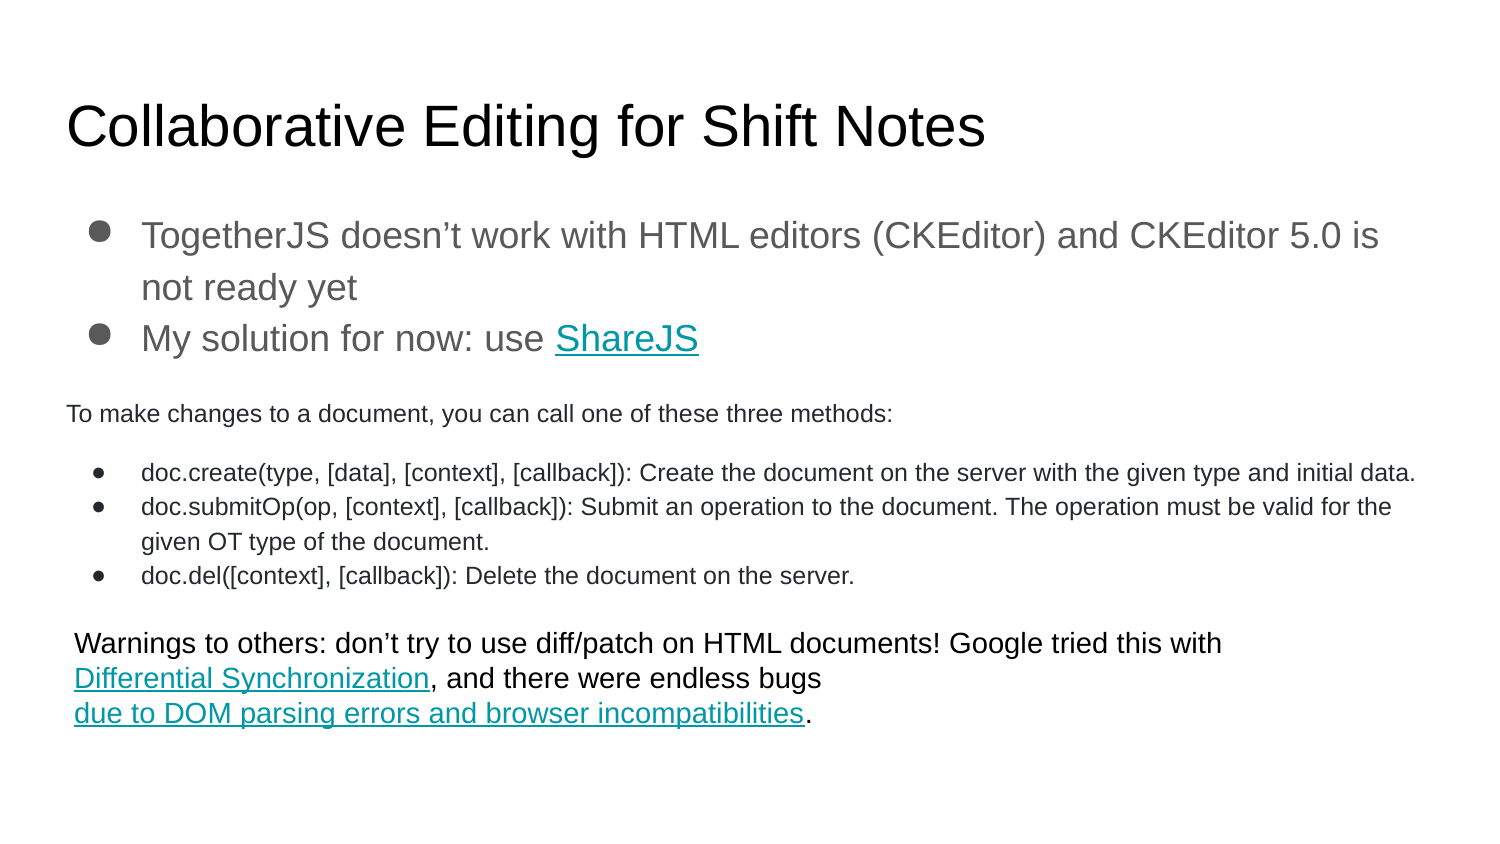

# Collaborative Editing for Shift Notes
TogetherJS doesn’t work with HTML editors (CKEditor) and CKEditor 5.0 is not ready yet
My solution for now: use ShareJS
To make changes to a document, you can call one of these three methods:
doc.create(type, [data], [context], [callback]): Create the document on the server with the given type and initial data.
doc.submitOp(op, [context], [callback]): Submit an operation to the document. The operation must be valid for the given OT type of the document.
doc.del([context], [callback]): Delete the document on the server.
Warnings to others: don’t try to use diff/patch on HTML documents! Google tried this with Differential Synchronization, and there were endless bugs due to DOM parsing errors and browser incompatibilities.